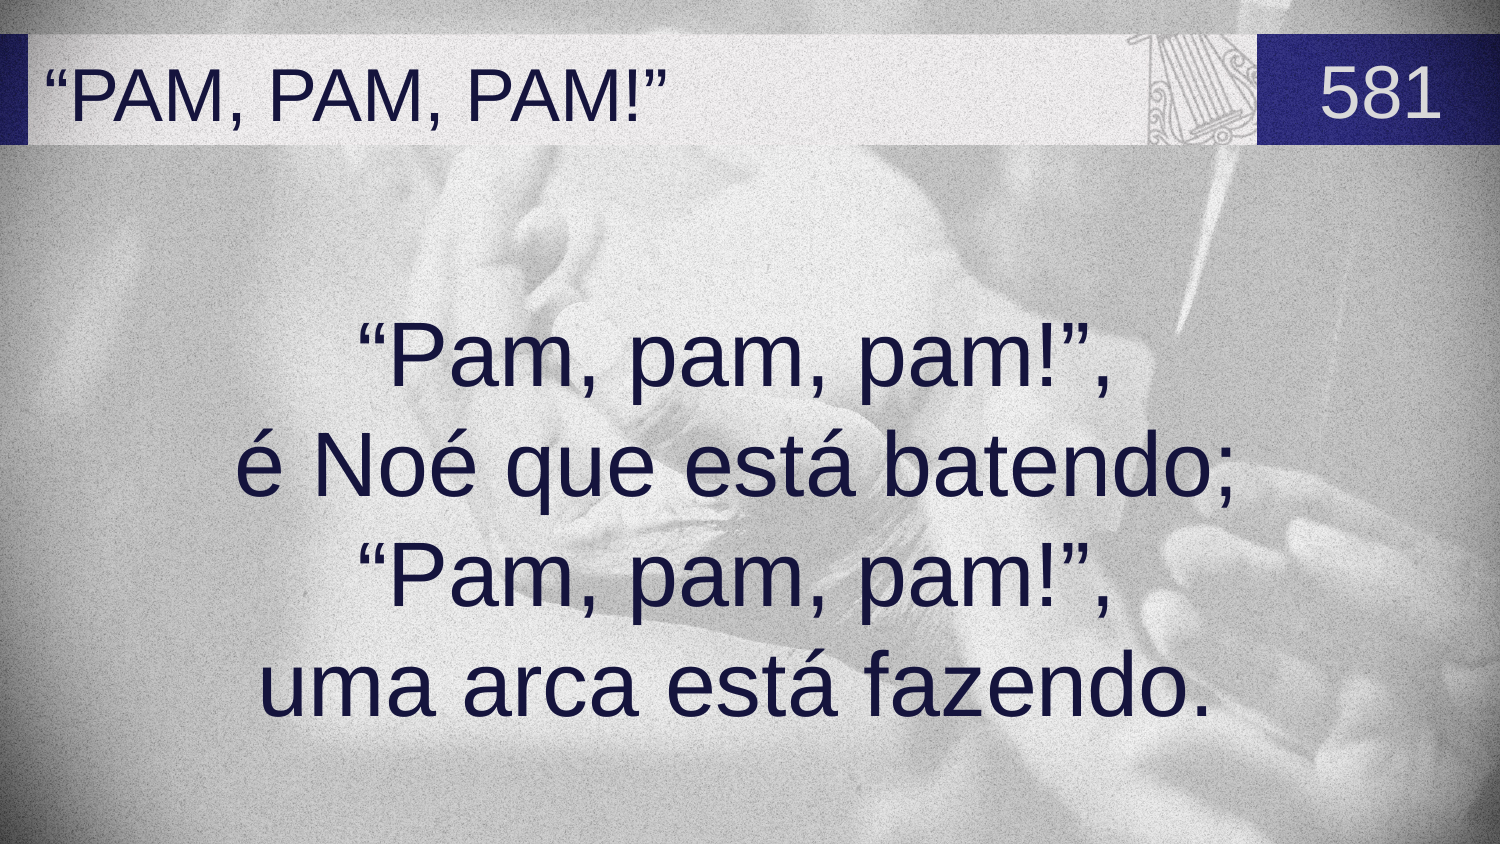

# “PAM, PAM, PAM!”
581
“Pam, pam, pam!”,
é Noé que está batendo;
“Pam, pam, pam!”,
uma arca está fazendo.